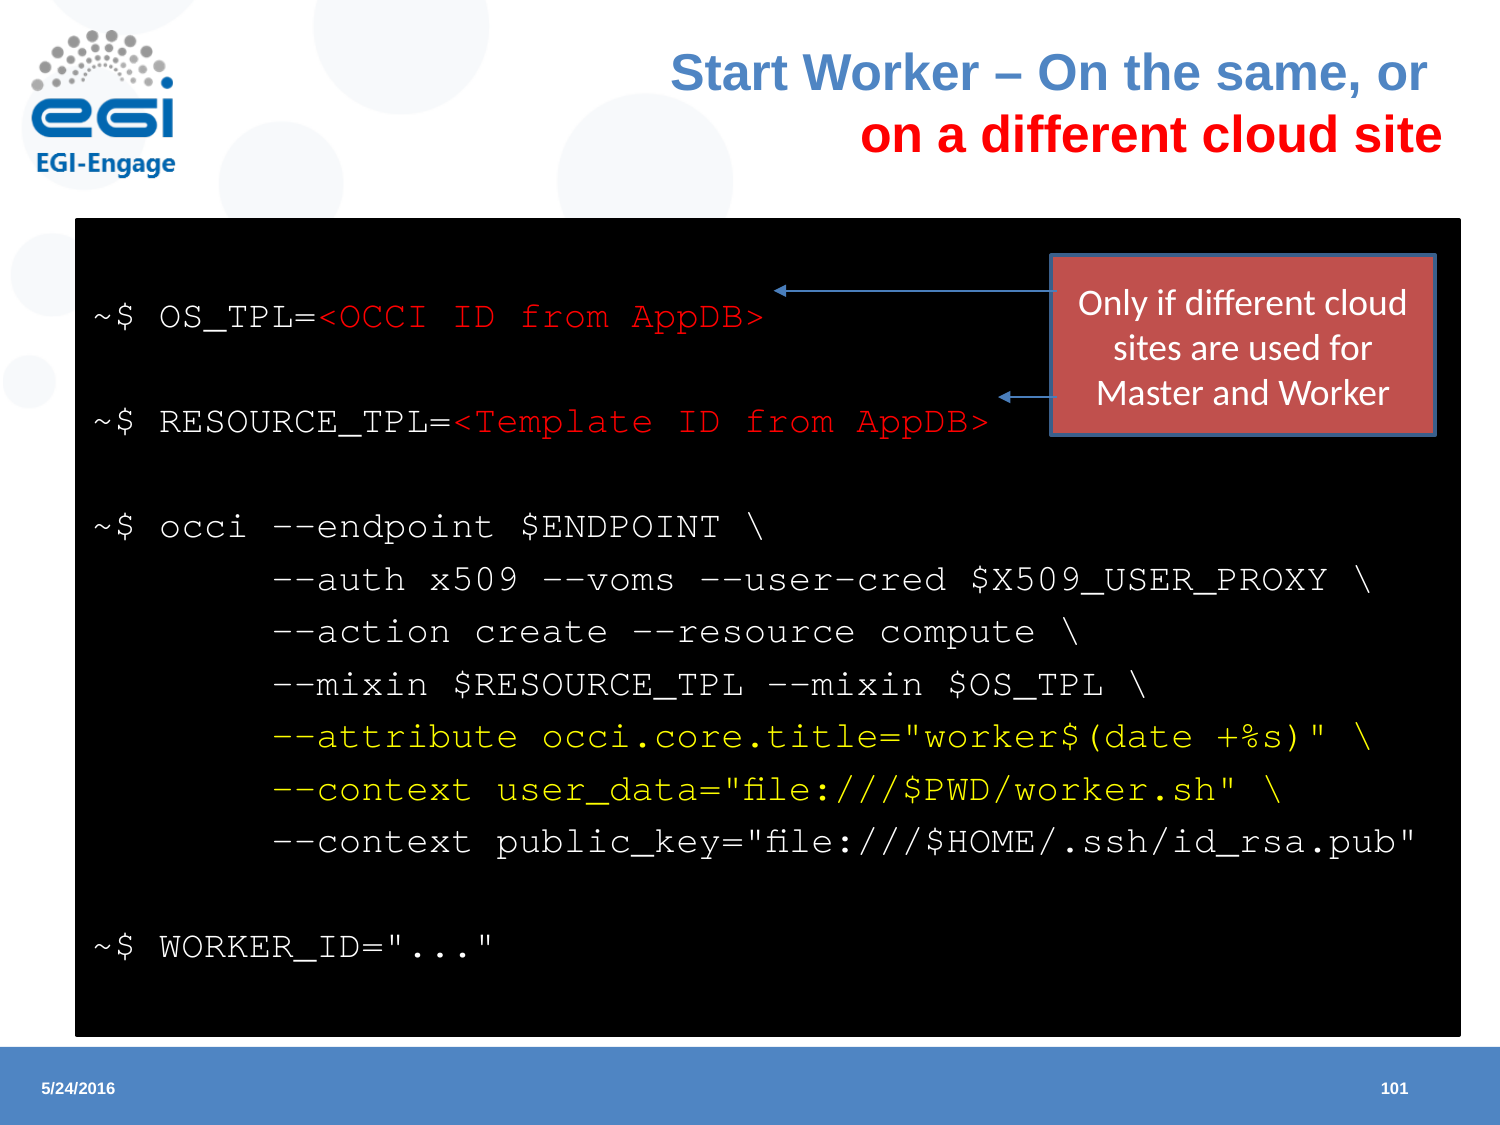

# Start Worker – On the same, or on a different cloud site
~$ OS_TPL=<OCCI ID from AppDB>

~$ RESOURCE_TPL=<Template ID from AppDB>

~$ occi --endpoint $ENDPOINT \
        --auth x509 --voms --user-cred $X509_USER_PROXY \
        --action create --resource compute \
        --mixin $RESOURCE_TPL --mixin $OS_TPL \
        --attribute occi.core.title="worker$(date +%s)" \
        --context user_data="file:///$PWD/worker.sh" \
        --context public_key="file:///$HOME/.ssh/id_rsa.pub"

~$ WORKER_ID="..."
Only if different cloud sites are used for Master and Worker